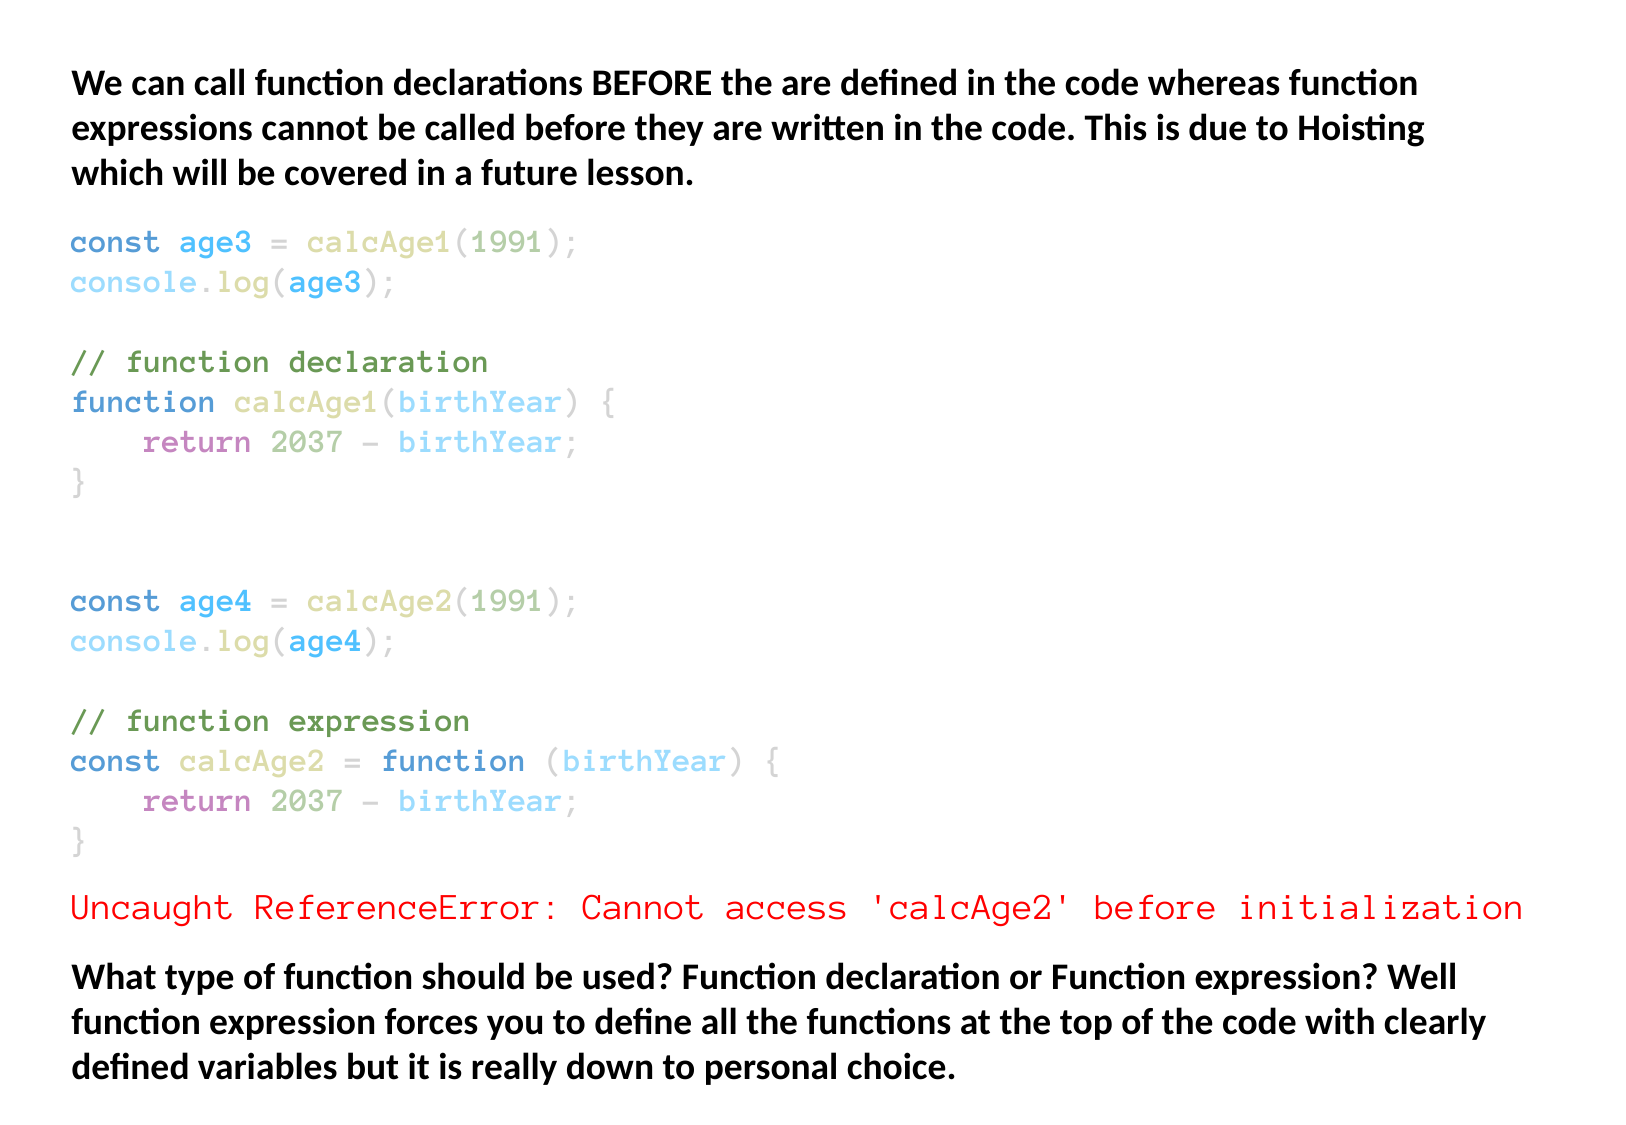

We can call function declarations BEFORE the are defined in the code whereas function expressions cannot be called before they are written in the code. This is due to Hoisting which will be covered in a future lesson.
const age3 = calcAge1(1991);
console.log(age3);
// function declaration
function calcAge1(birthYear) {
    return 2037 - birthYear;
}

const age4 = calcAge2(1991);
console.log(age4);
// function expression
const calcAge2 = function (birthYear) {
    return 2037 - birthYear;
}

Uncaught ReferenceError: Cannot access 'calcAge2' before initialization
What type of function should be used? Function declaration or Function expression? Well function expression forces you to define all the functions at the top of the code with clearly defined variables but it is really down to personal choice.